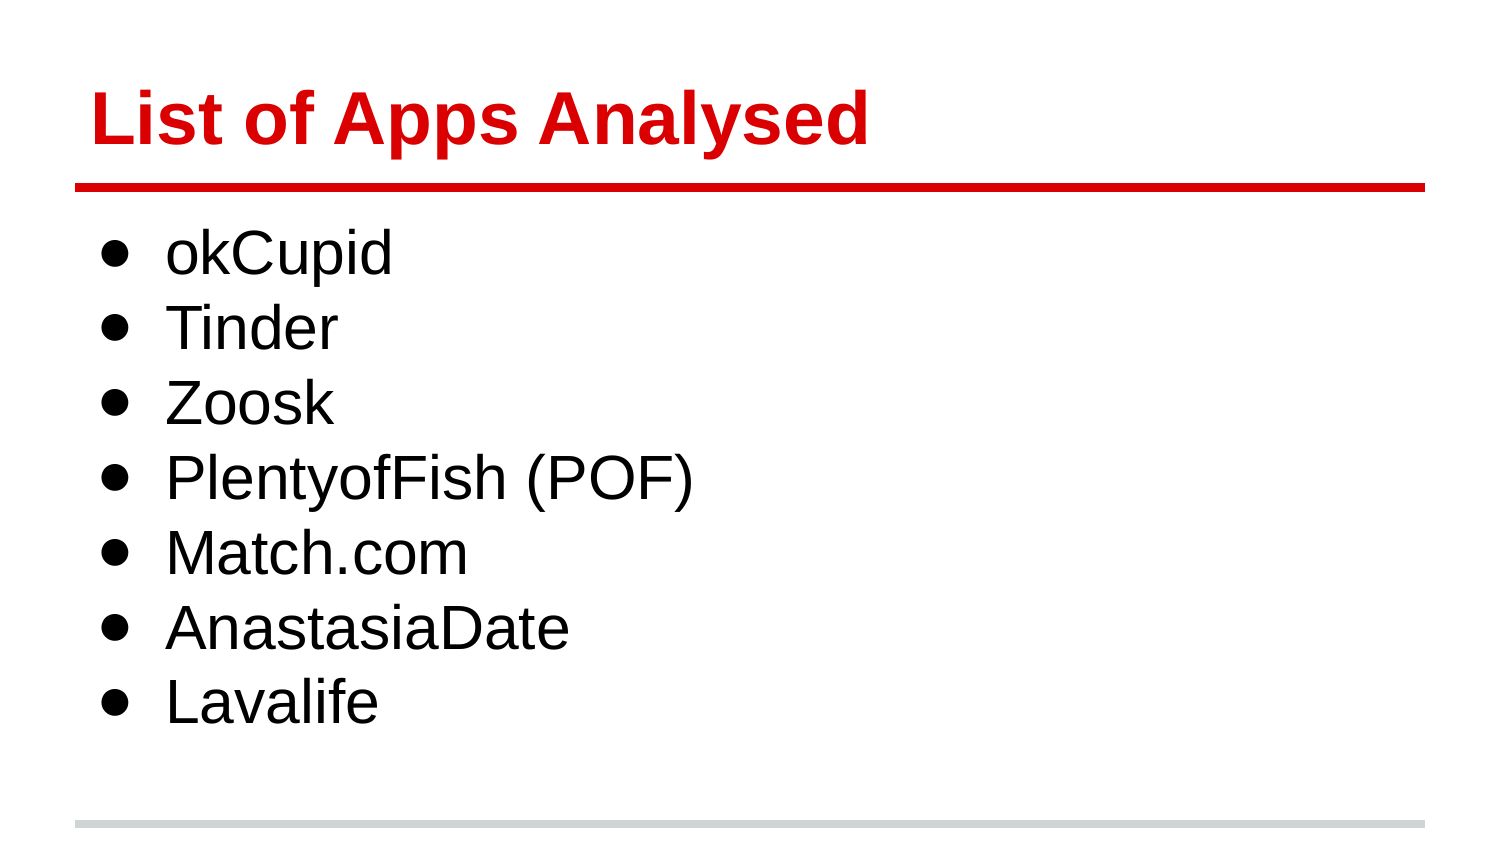

# List of Apps Analysed
okCupid
Tinder
Zoosk
PlentyofFish (POF)
Match.com
AnastasiaDate
Lavalife